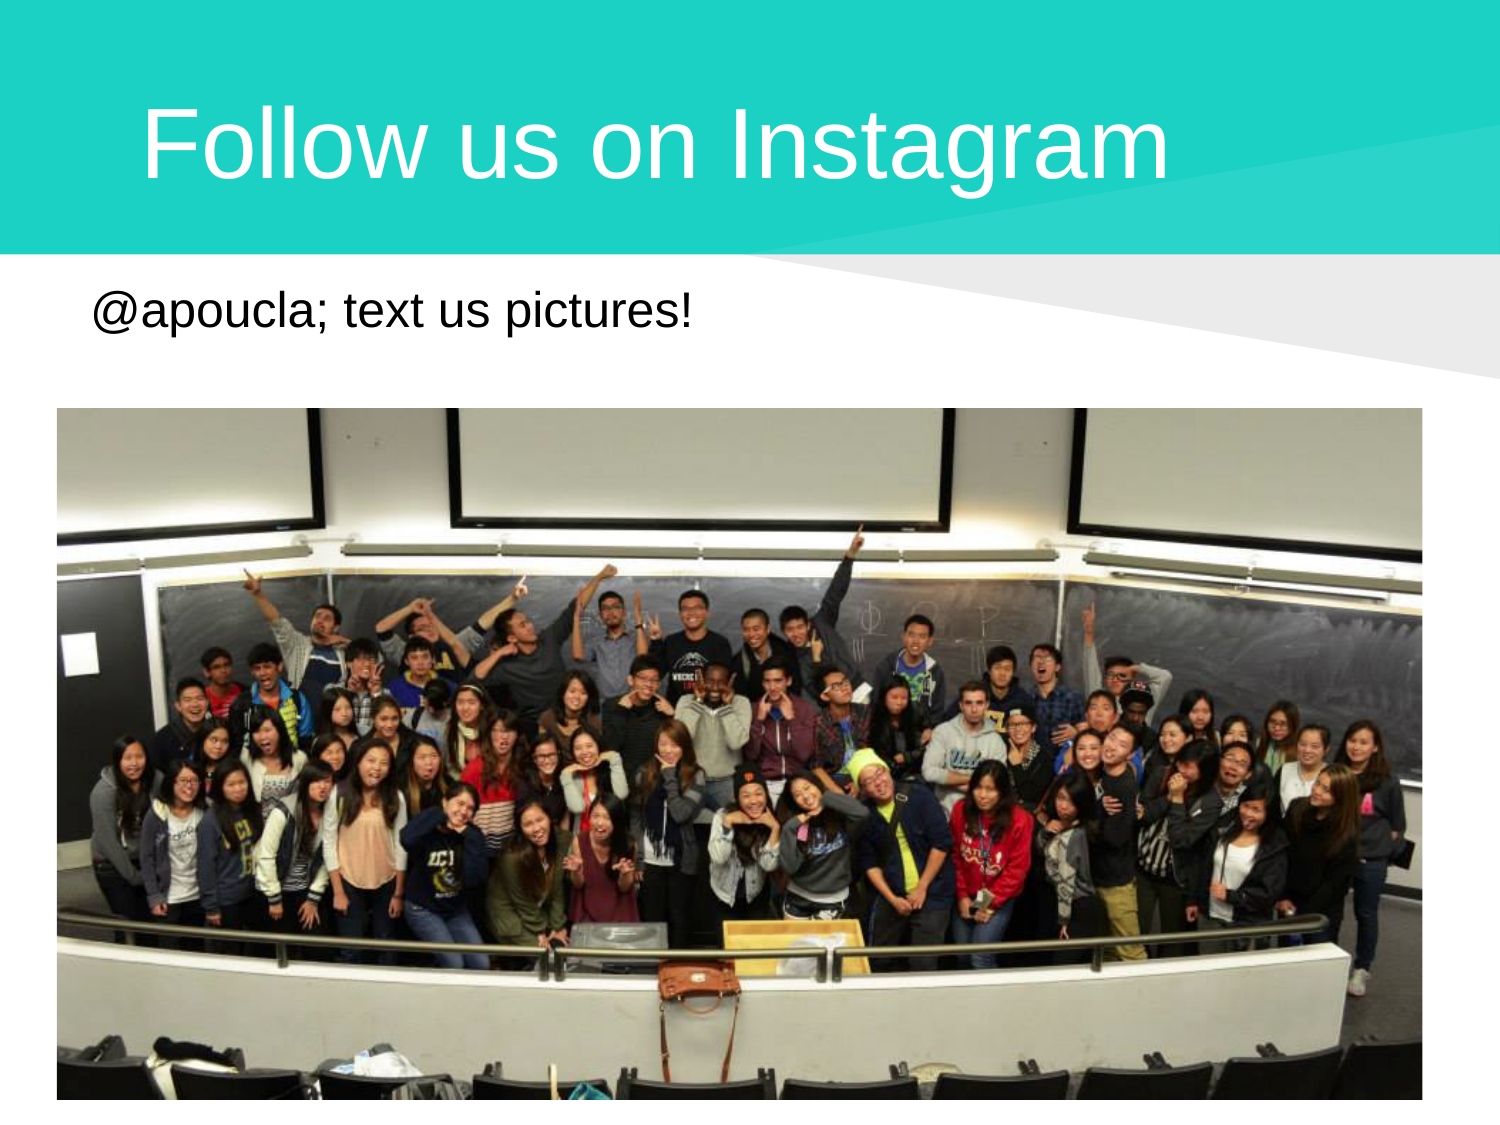

# Follow us on Instagram
@apoucla; text us pictures!